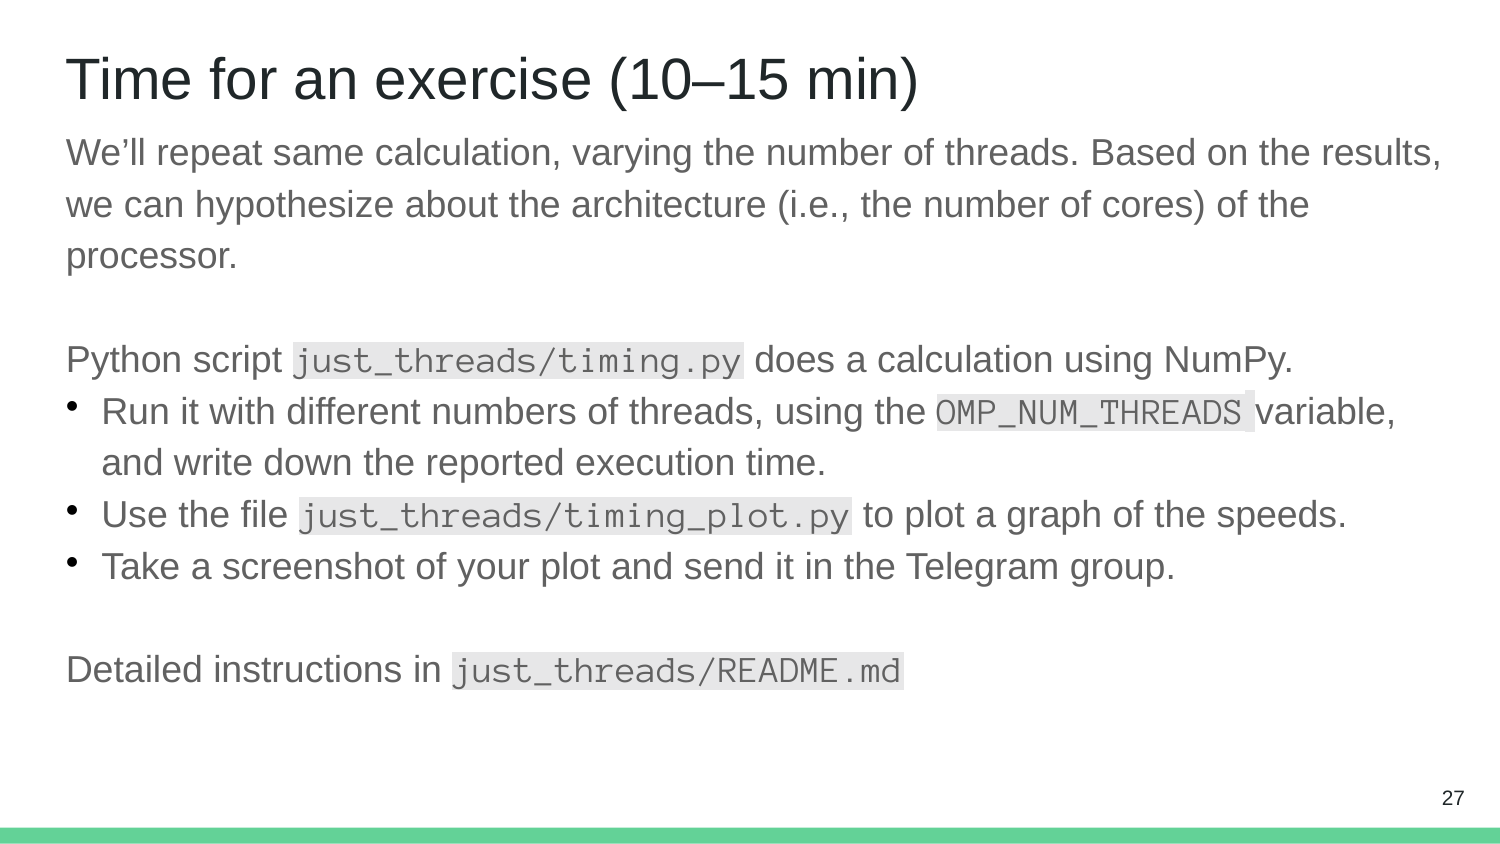

Time for an exercise (10–15 min)
We’ll repeat same calculation, varying the number of threads. Based on the results, we can hypothesize about the architecture (i.e., the number of cores) of the processor.

Python script just_threads/timing.py does a calculation using NumPy.
Run it with different numbers of threads, using the OMP_NUM_THREADS variable, and write down the reported execution time.
Use the file just_threads/timing_plot.py to plot a graph of the speeds.
Take a screenshot of your plot and send it in the Telegram group.

Detailed instructions in just_threads/README.md

27